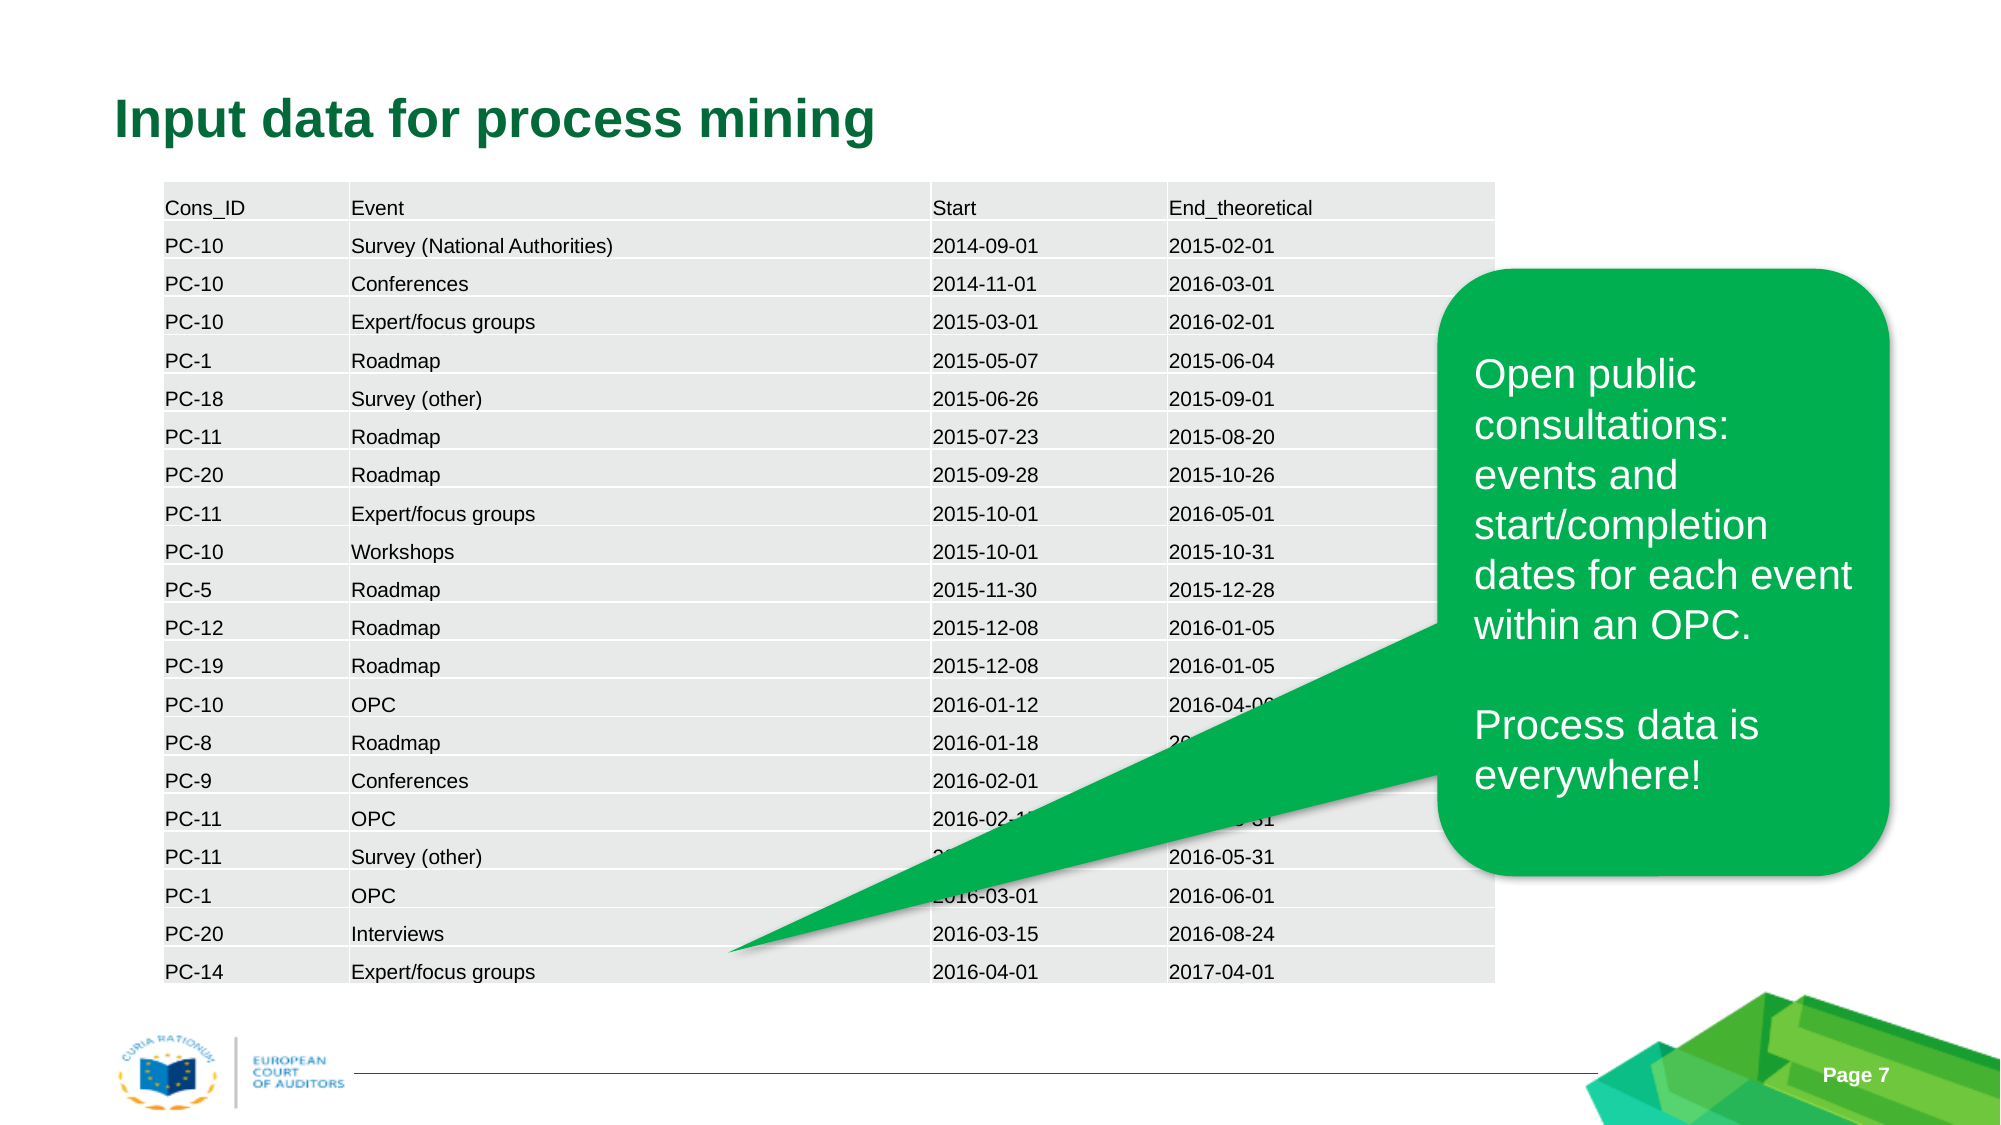

# Input data for process mining
| Cons\_ID | Event | Start | End\_theoretical |
| --- | --- | --- | --- |
| PC-10 | Survey (National Authorities) | 2014-09-01 | 2015-02-01 |
| PC-10 | Conferences | 2014-11-01 | 2016-03-01 |
| PC-10 | Expert/focus groups | 2015-03-01 | 2016-02-01 |
| PC-1 | Roadmap | 2015-05-07 | 2015-06-04 |
| PC-18 | Survey (other) | 2015-06-26 | 2015-09-01 |
| PC-11 | Roadmap | 2015-07-23 | 2015-08-20 |
| PC-20 | Roadmap | 2015-09-28 | 2015-10-26 |
| PC-11 | Expert/focus groups | 2015-10-01 | 2016-05-01 |
| PC-10 | Workshops | 2015-10-01 | 2015-10-31 |
| PC-5 | Roadmap | 2015-11-30 | 2015-12-28 |
| PC-12 | Roadmap | 2015-12-08 | 2016-01-05 |
| PC-19 | Roadmap | 2015-12-08 | 2016-01-05 |
| PC-10 | OPC | 2016-01-12 | 2016-04-06 |
| PC-8 | Roadmap | 2016-01-18 | 2016-02-15 |
| PC-9 | Conferences | 2016-02-01 | 2017-10-01 |
| PC-11 | OPC | 2016-02-15 | 2016-05-31 |
| PC-11 | Survey (other) | 2016-02-15 | 2016-05-31 |
| PC-1 | OPC | 2016-03-01 | 2016-06-01 |
| PC-20 | Interviews | 2016-03-15 | 2016-08-24 |
| PC-14 | Expert/focus groups | 2016-04-01 | 2017-04-01 |
Open public consultations: events and start/completion dates for each event within an OPC.

Process data is everywhere!
Page 7